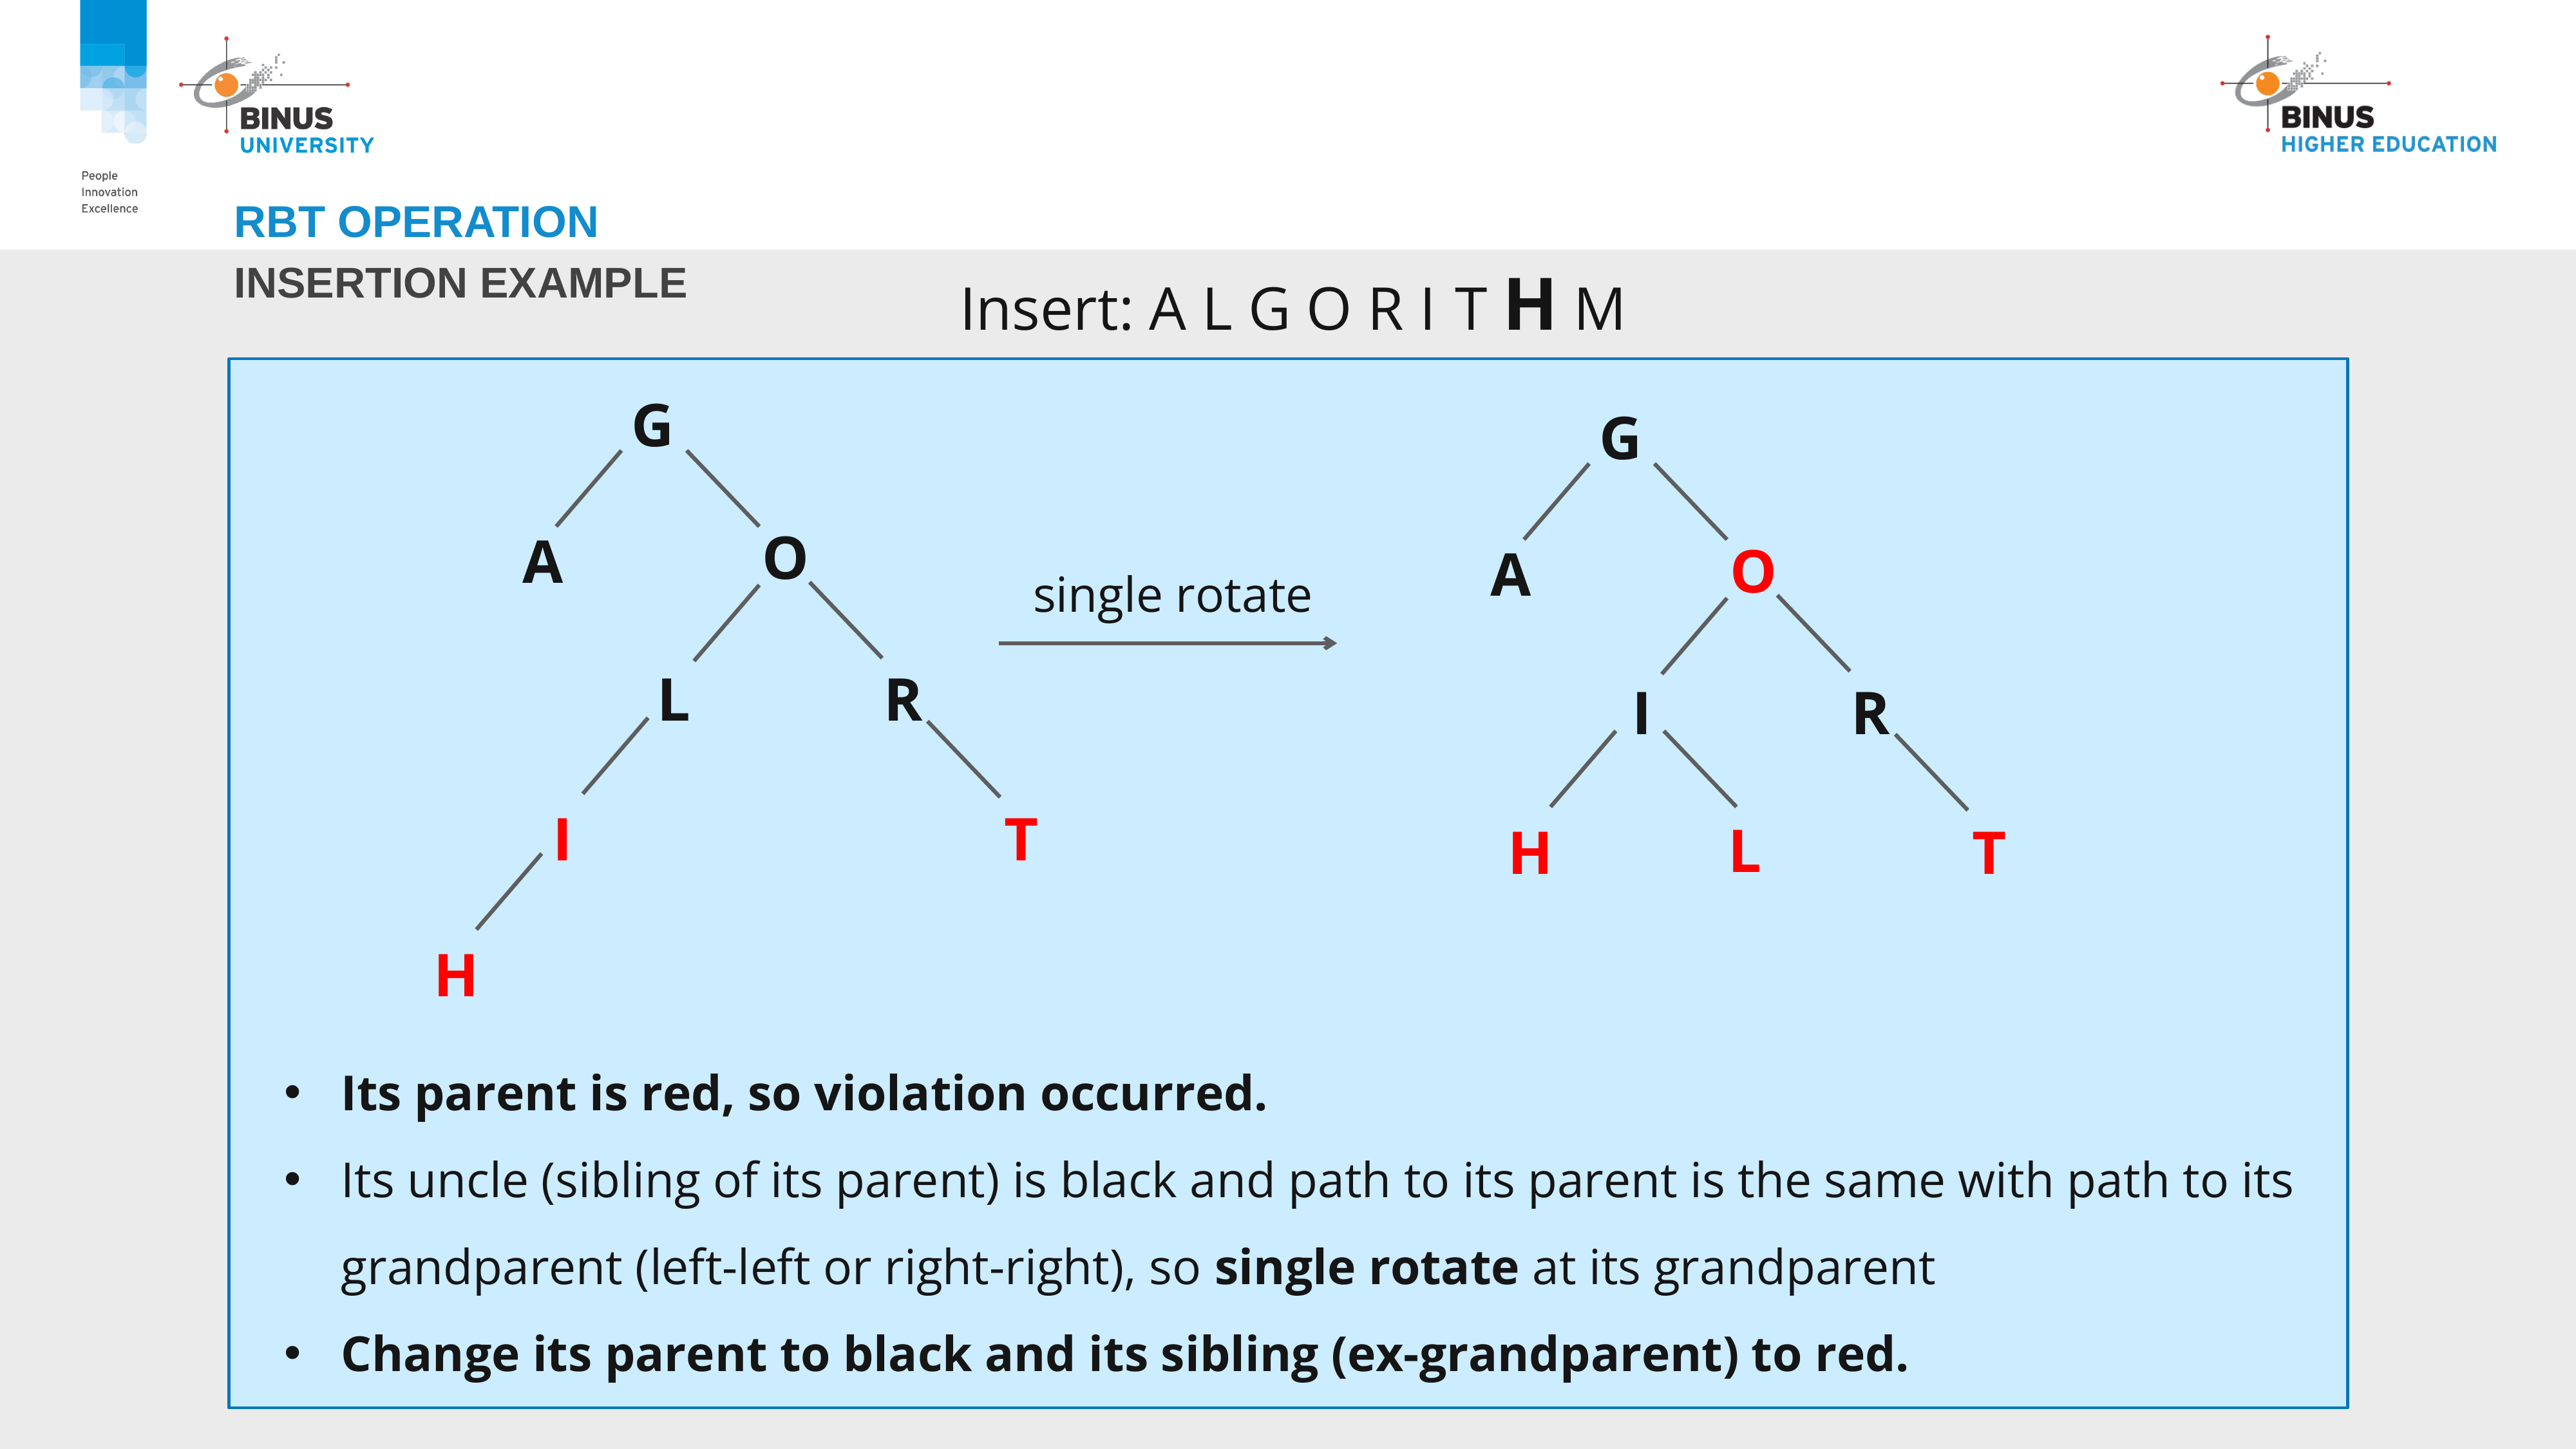

# RBT OPERATION
Insert: A L G O R I T H M
INSERTION EXAMPLE

G

O
A

L
R

T
I
G

O
A

I
R

T
H
single rotate

L

H
Its parent is red, so violation occurred.
Its uncle (sibling of its parent) is black and path to its parent is the same with path to its grandparent (left-left or right-right), so single rotate at its grandparent
Change its parent to black and its sibling (ex-grandparent) to red.